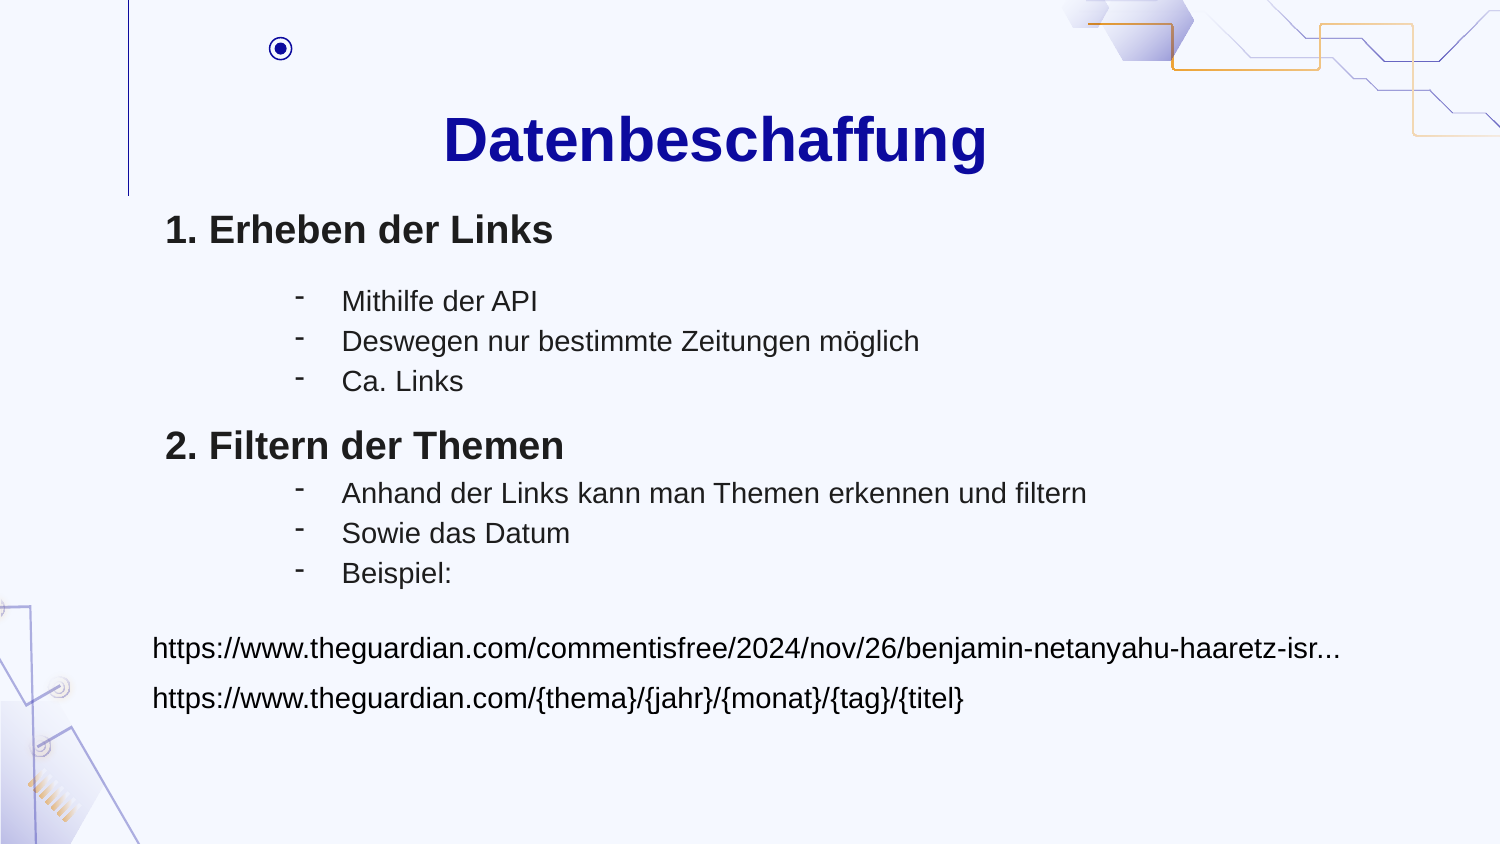

Datenbeschaffung
1. Erheben der Links
Mithilfe der API
Deswegen nur bestimmte Zeitungen möglich
Ca. Links
2. Filtern der Themen
Anhand der Links kann man Themen erkennen und filtern
Sowie das Datum
Beispiel:
https://www.theguardian.com/commentisfree/2024/nov/26/benjamin-netanyahu-haaretz-isr...
https://www.theguardian.com/{thema}/{jahr}/{monat}/{tag}/{titel}